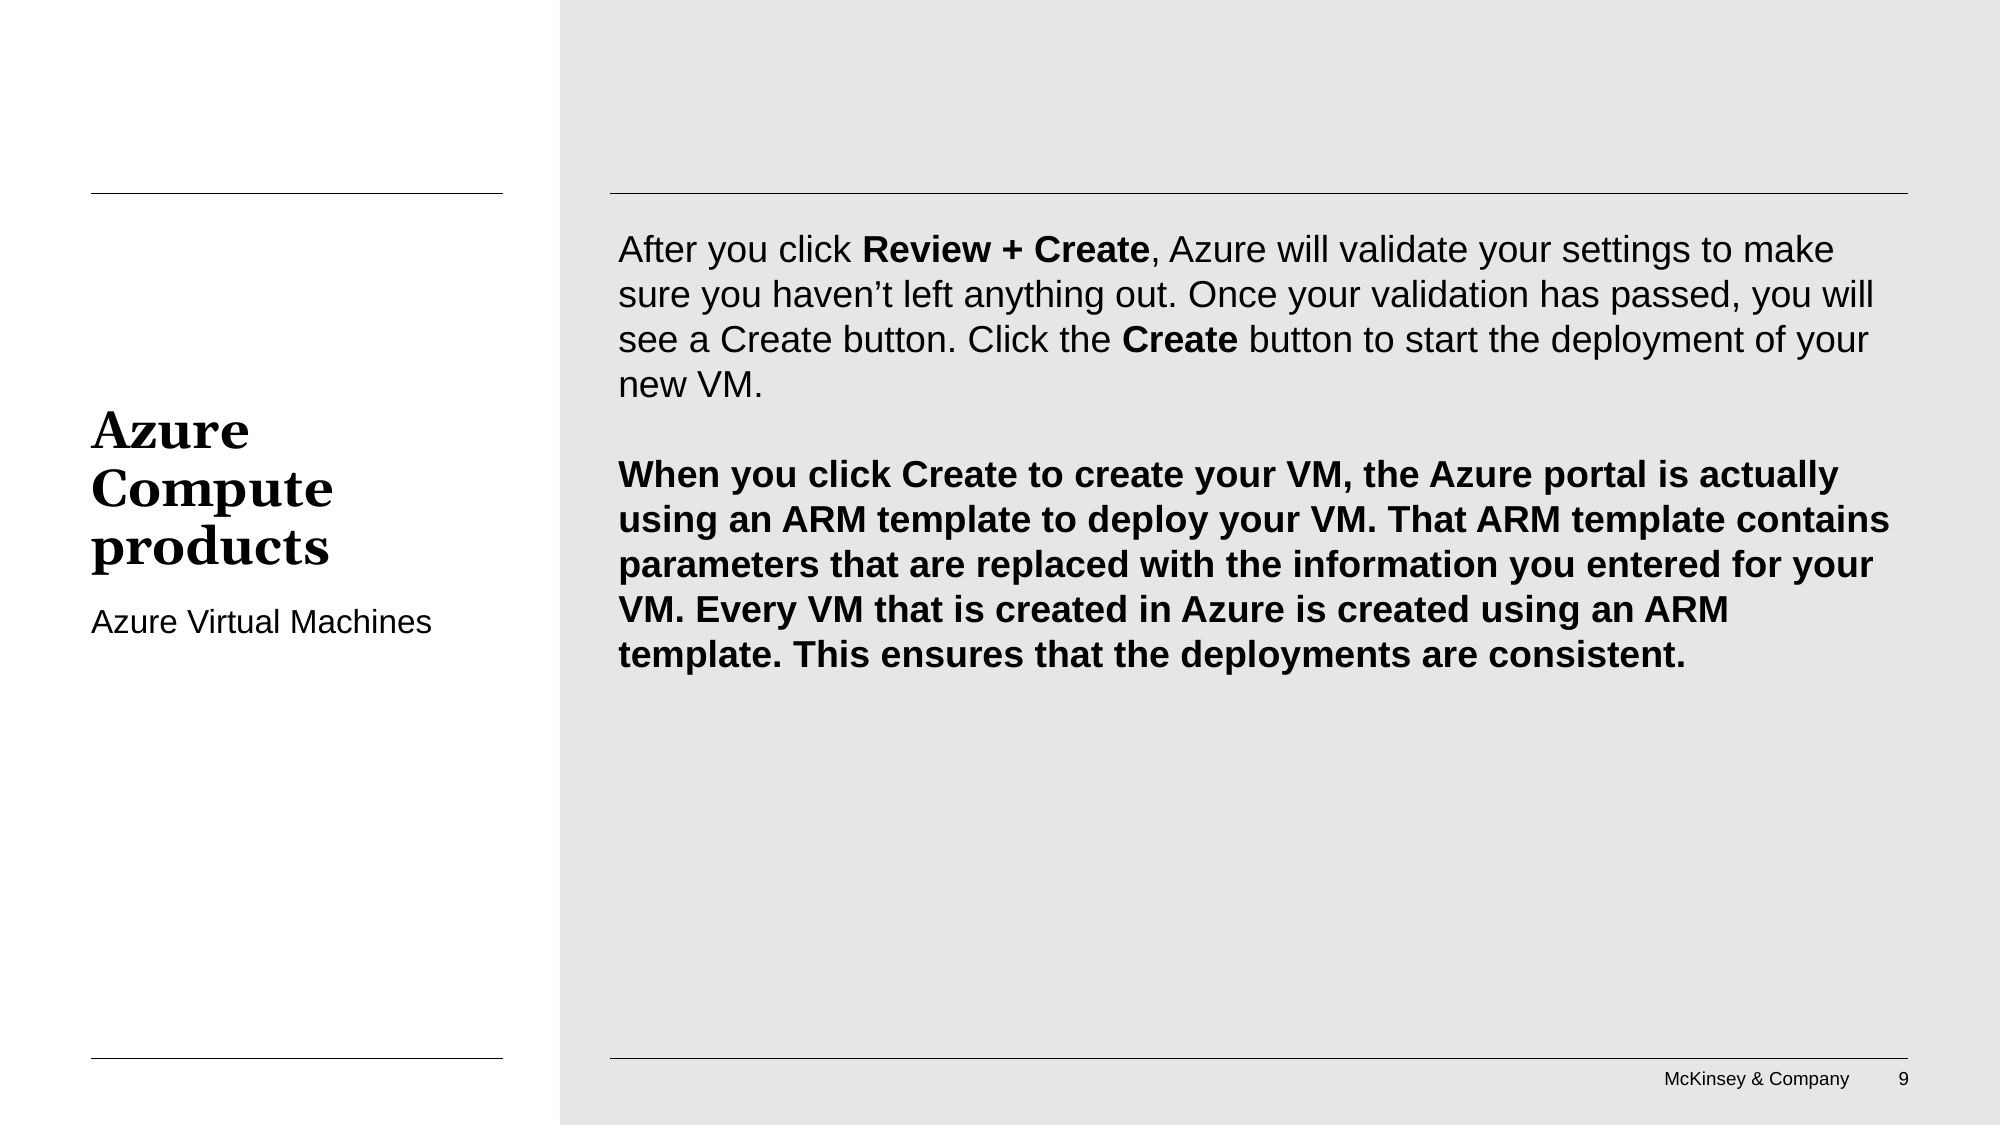

After you click Review + Create, Azure will validate your settings to make sure you haven’t left anything out. Once your validation has passed, you will see a Create button. Click the Create button to start the deployment of your new VM.

When you click Create to create your VM, the Azure portal is actually using an ARM template to deploy your VM. That ARM template contains parameters that are replaced with the information you entered for your VM. Every VM that is created in Azure is created using an ARM template. This ensures that the deployments are consistent.

# Azure Compute products
Azure Virtual Machines